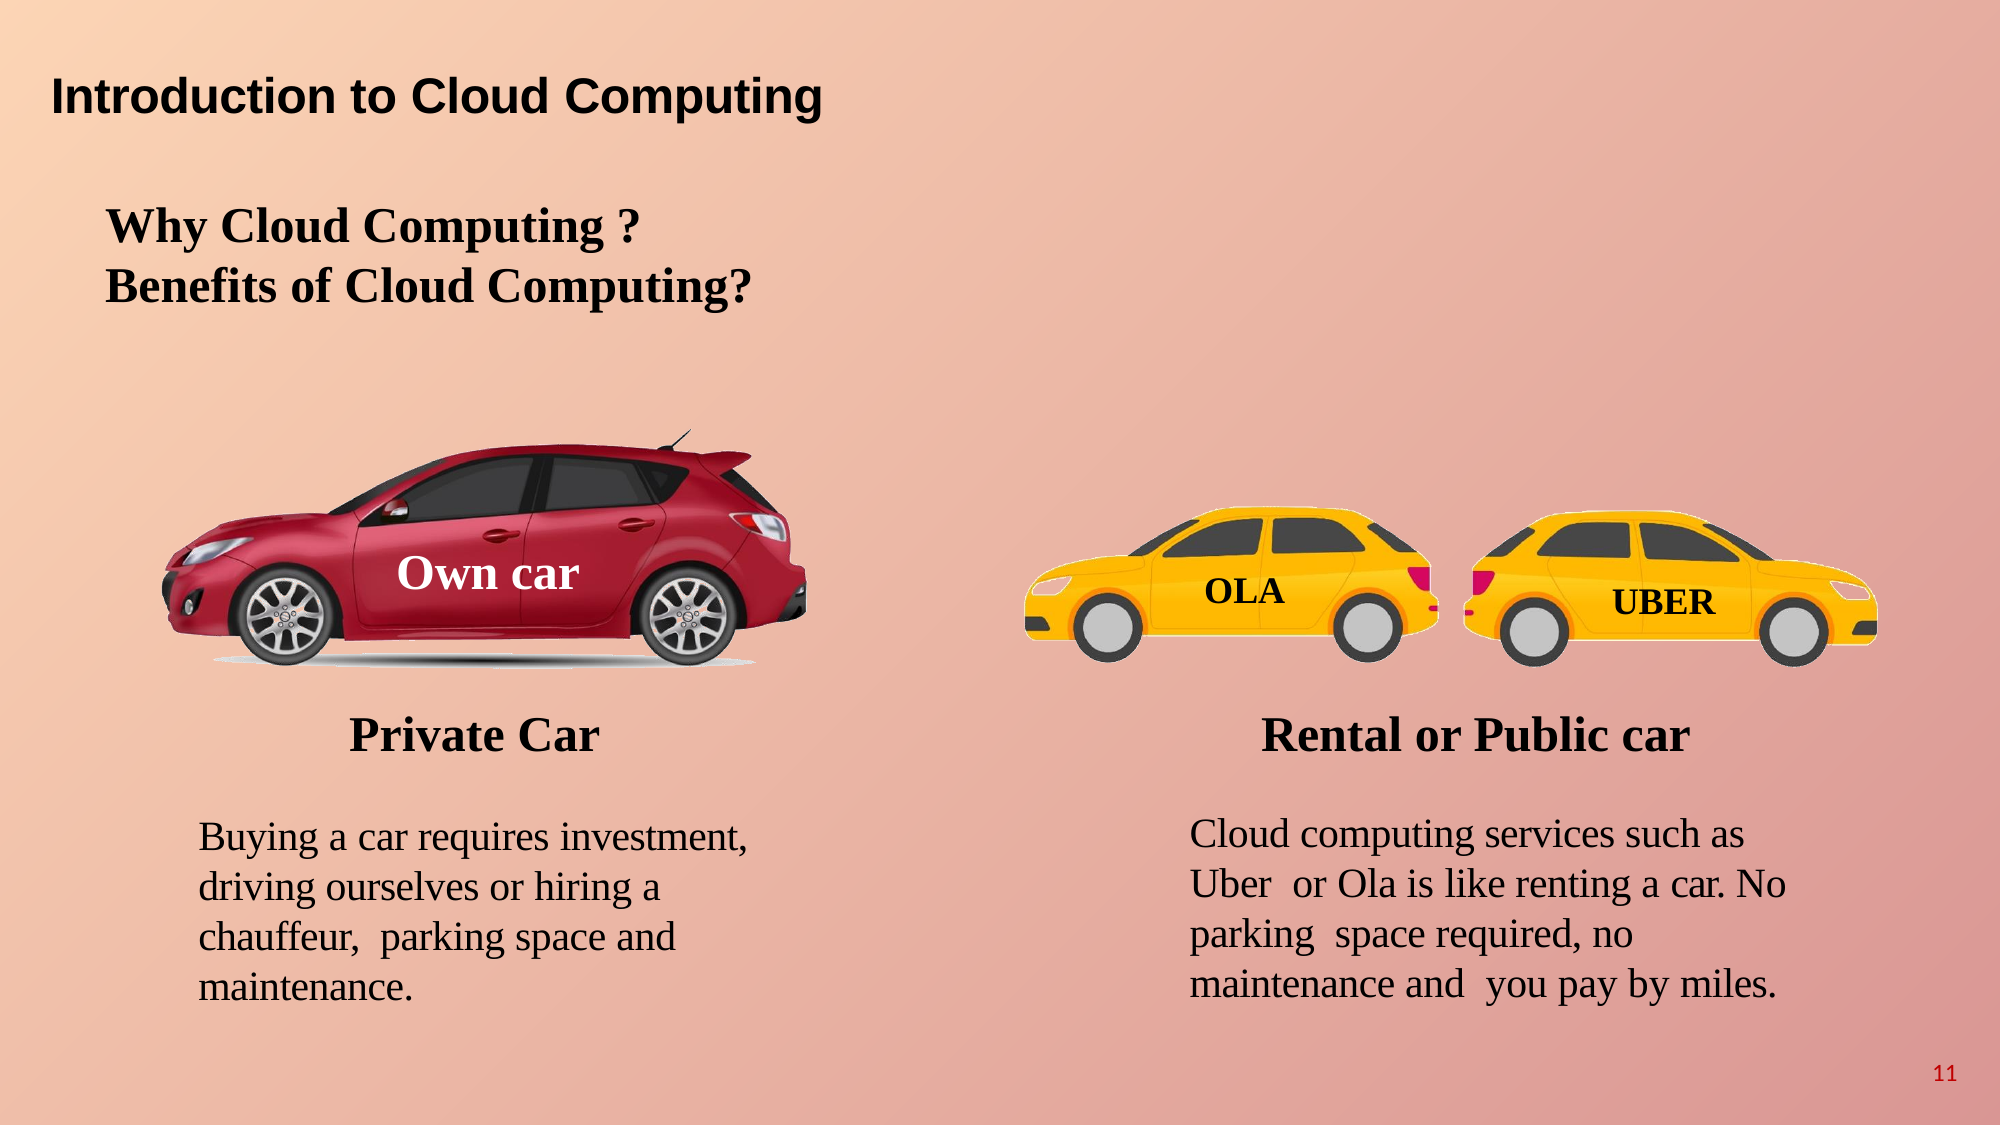

# Introduction to Cloud Computing
Why Cloud Computing ?  Benefits of Cloud Computing?

Own car
OLA
UBER
Private Car
Rental or Public car
Cloud computing services such as Uber  or Ola is like renting a car. No parking  space required, no maintenance and  you pay by miles.
Buying a car requires investment,  driving ourselves or hiring a chauffeur,  parking space and maintenance.
11